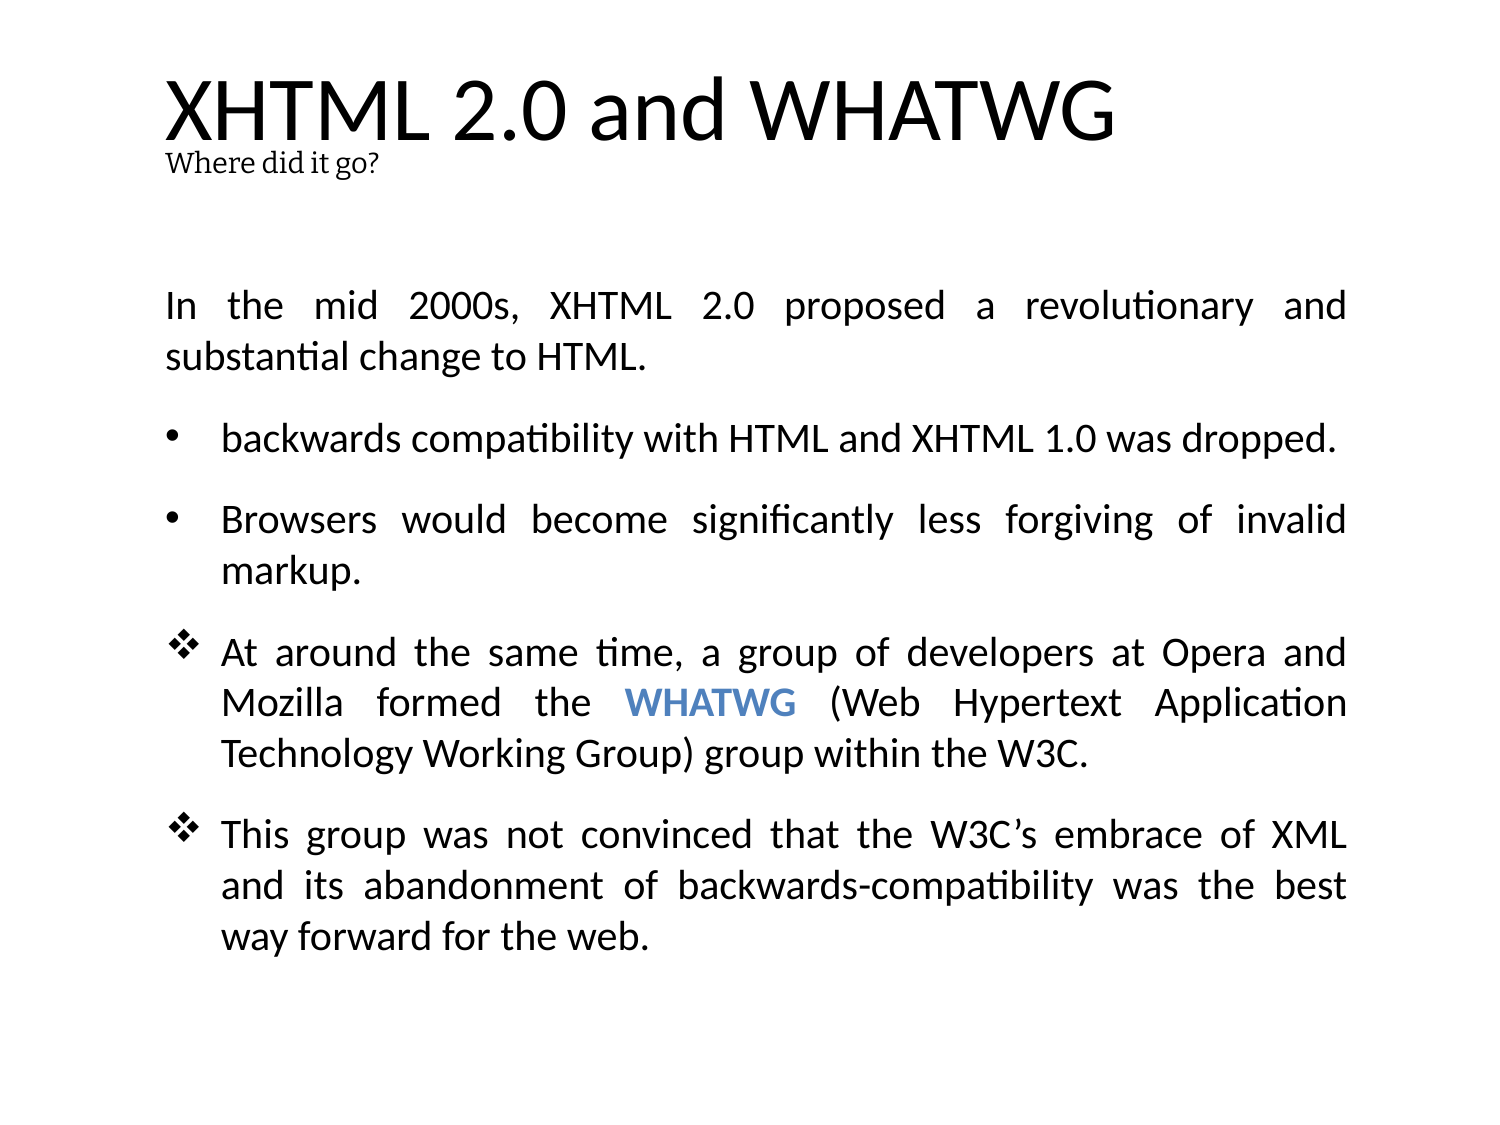

# XHTML 2.0 and WHATWG
Where did it go?
In the mid 2000s, XHTML 2.0 proposed a revolutionary and substantial change to HTML.
backwards compatibility with HTML and XHTML 1.0 was dropped.
Browsers would become significantly less forgiving of invalid markup.
At around the same time, a group of developers at Opera and Mozilla formed the WHATWG (Web Hypertext Application Technology Working Group) group within the W3C.
This group was not convinced that the W3C’s embrace of XML and its abandonment of backwards-compatibility was the best way forward for the web.